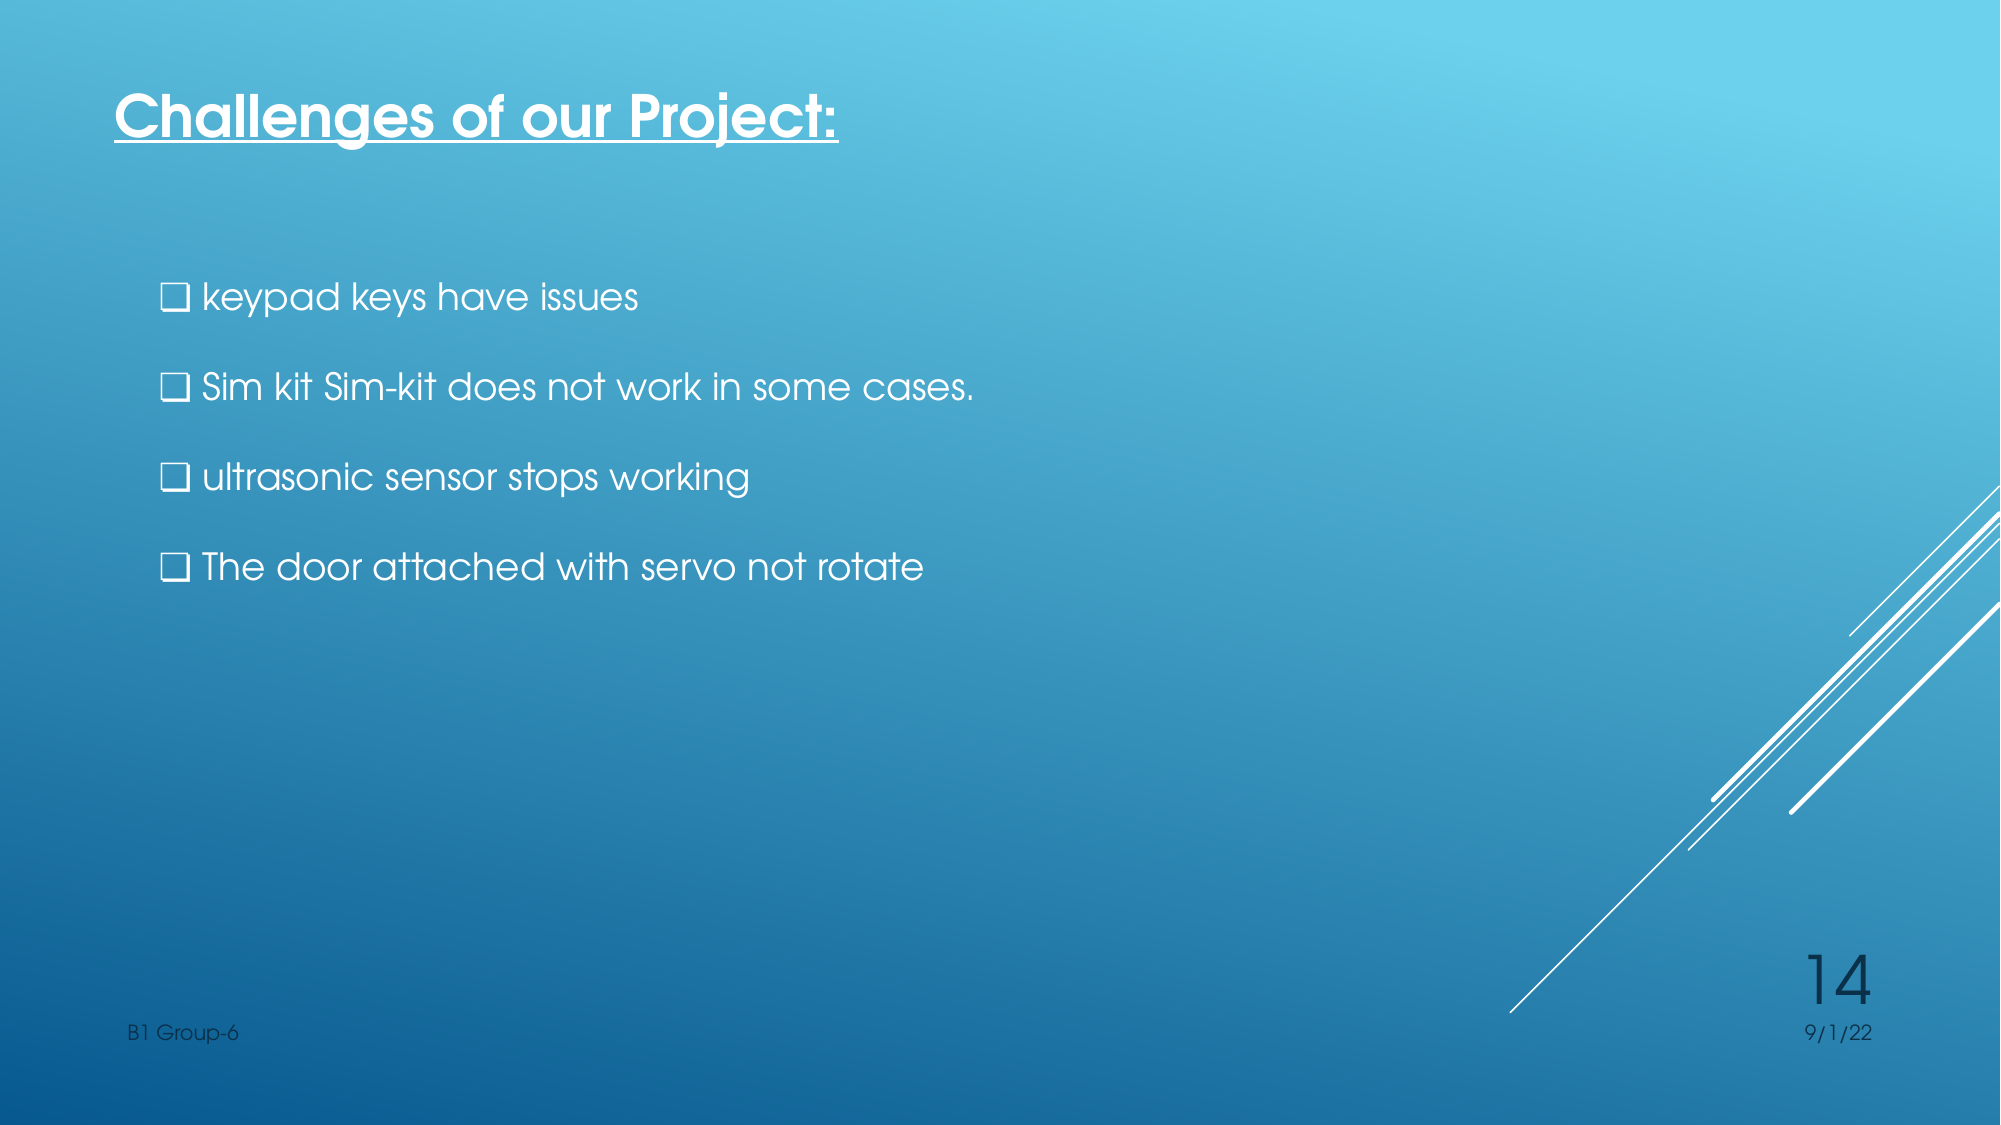

Challenges of our Project:
❏ keypad keys have issues

❏ Sim kit Sim-kit does not work in some cases.

❏ ultrasonic sensor stops working

❏ The door attached with servo not rotate

14
B1 Group-6
9/1/22